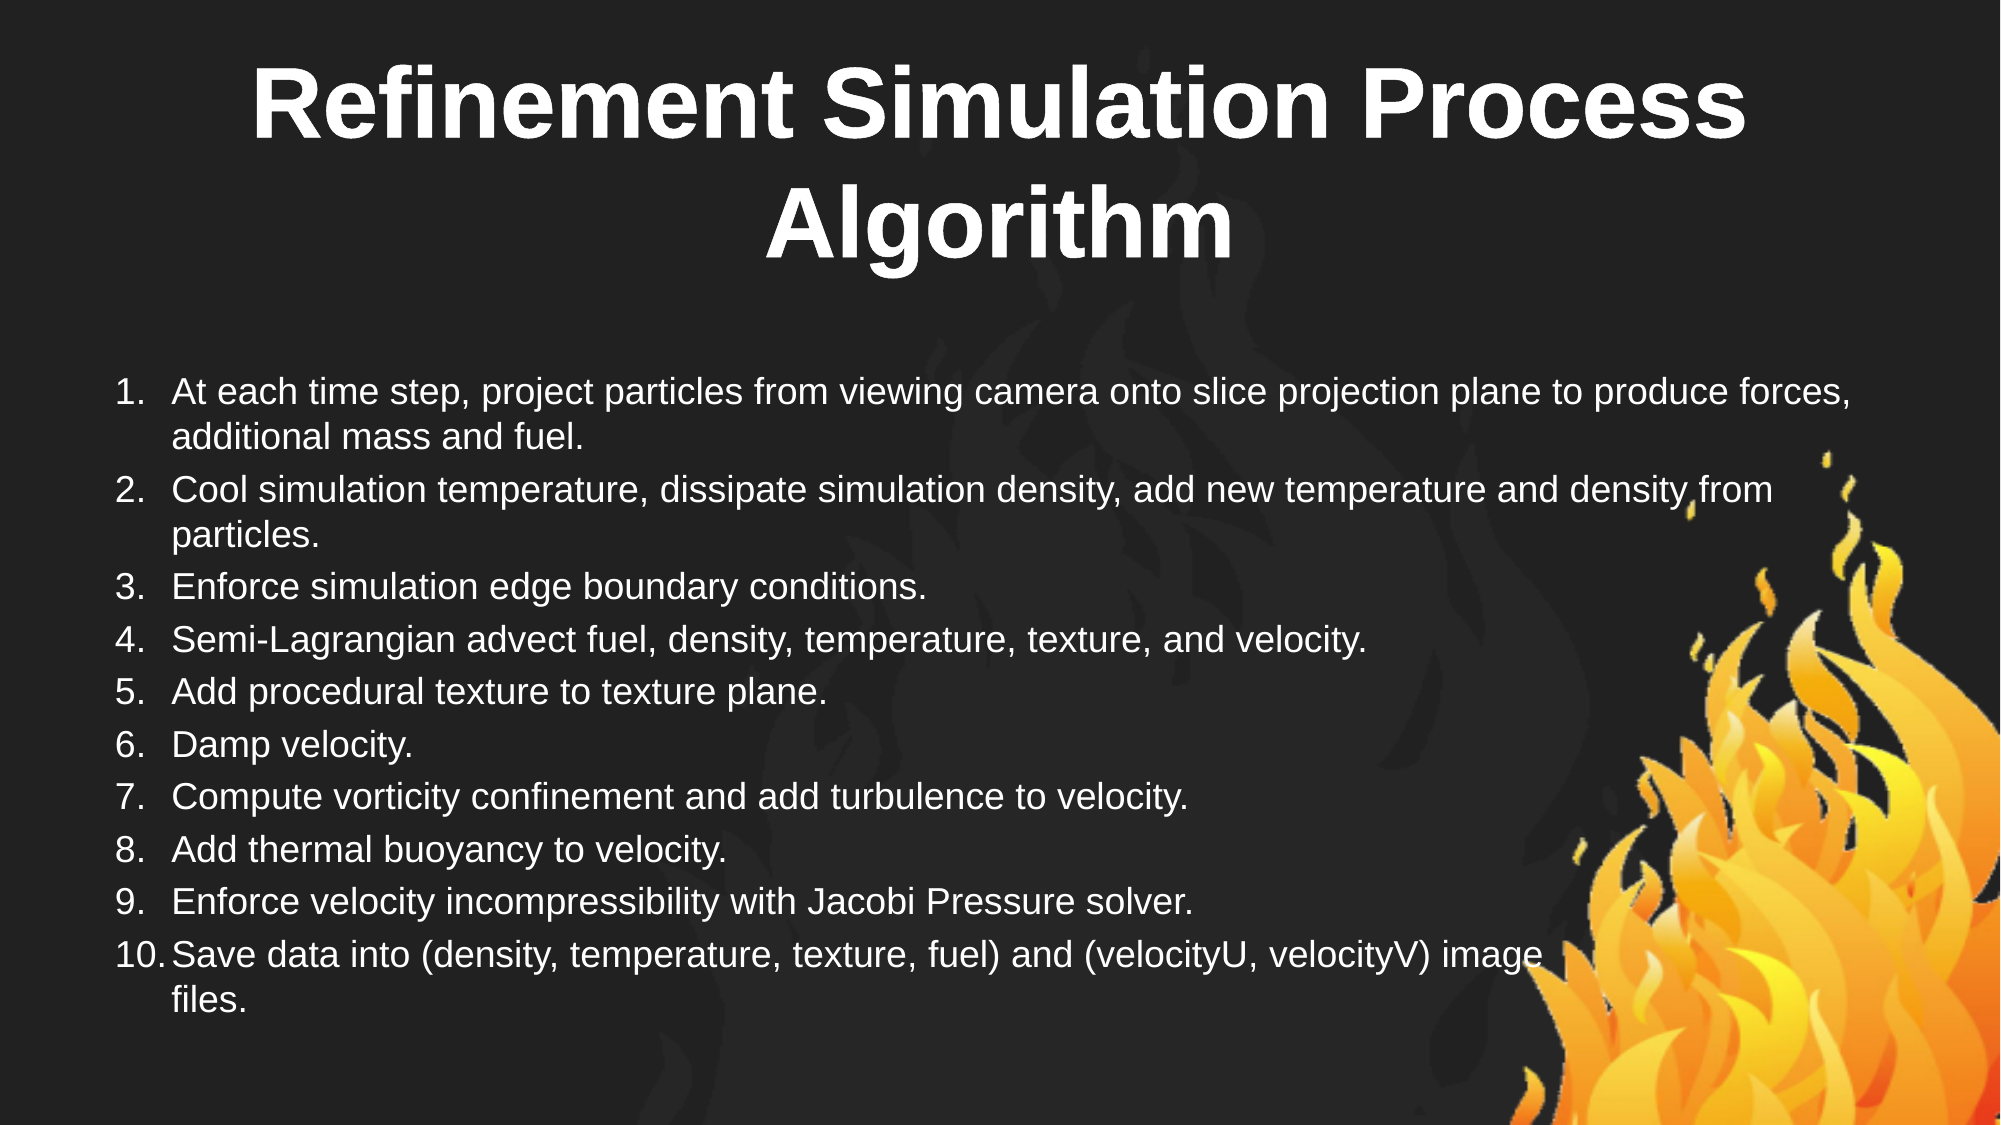

# Refinement Simulation Process Algorithm

At each time step, project particles from viewing camera onto slice projection plane to produce forces, additional mass and fuel.
Cool simulation temperature, dissipate simulation density, add new temperature and density from particles.
Enforce simulation edge boundary conditions.
Semi-Lagrangian advect fuel, density, temperature, texture, and velocity.
Add procedural texture to texture plane.
Damp velocity.
Compute vorticity confinement and add turbulence to velocity.
Add thermal buoyancy to velocity.
Enforce velocity incompressibility with Jacobi Pressure solver.
Save data into (density, temperature, texture, fuel) and (velocityU, velocityV) image
files.